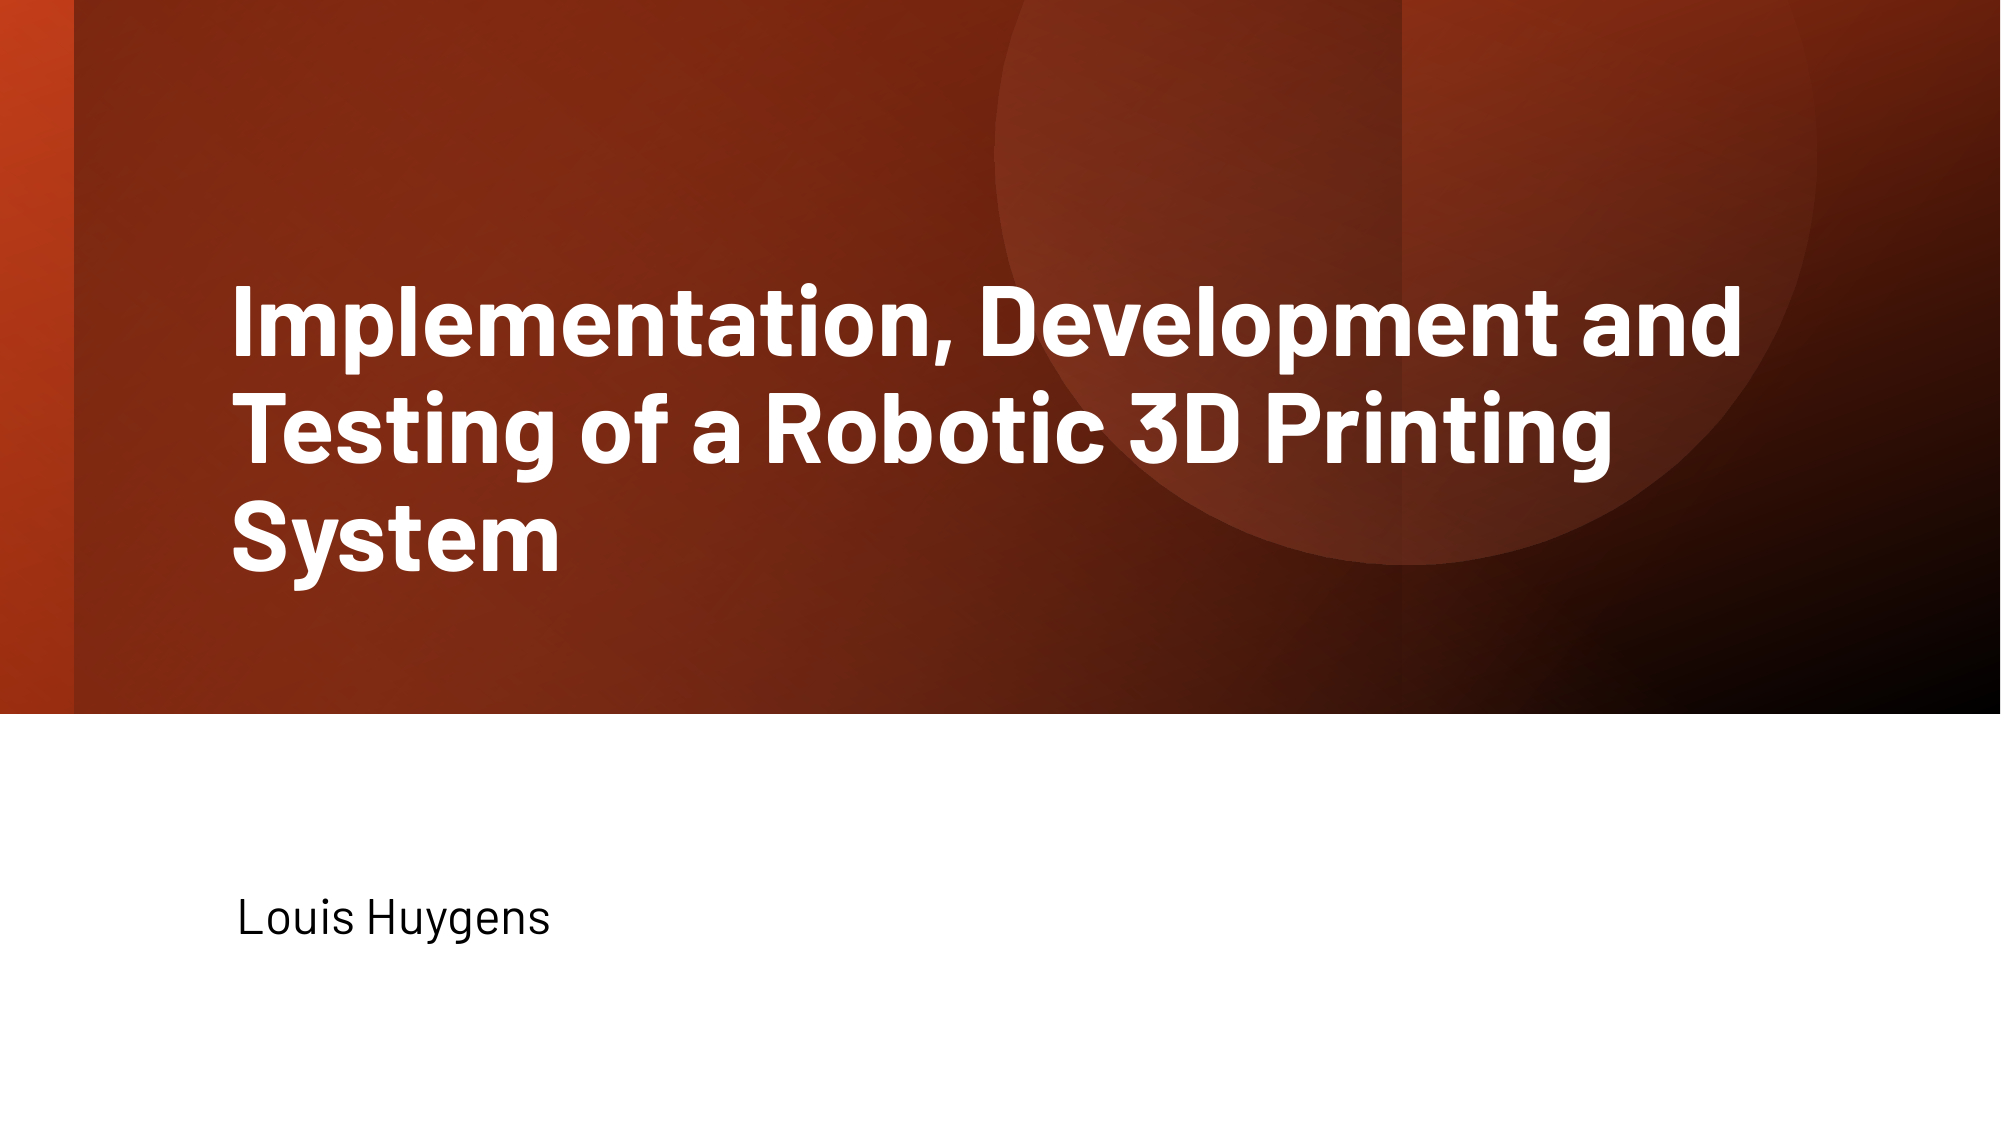

# Implementation, Development and Testing of a Robotic 3D Printing System
Louis Huygens
1